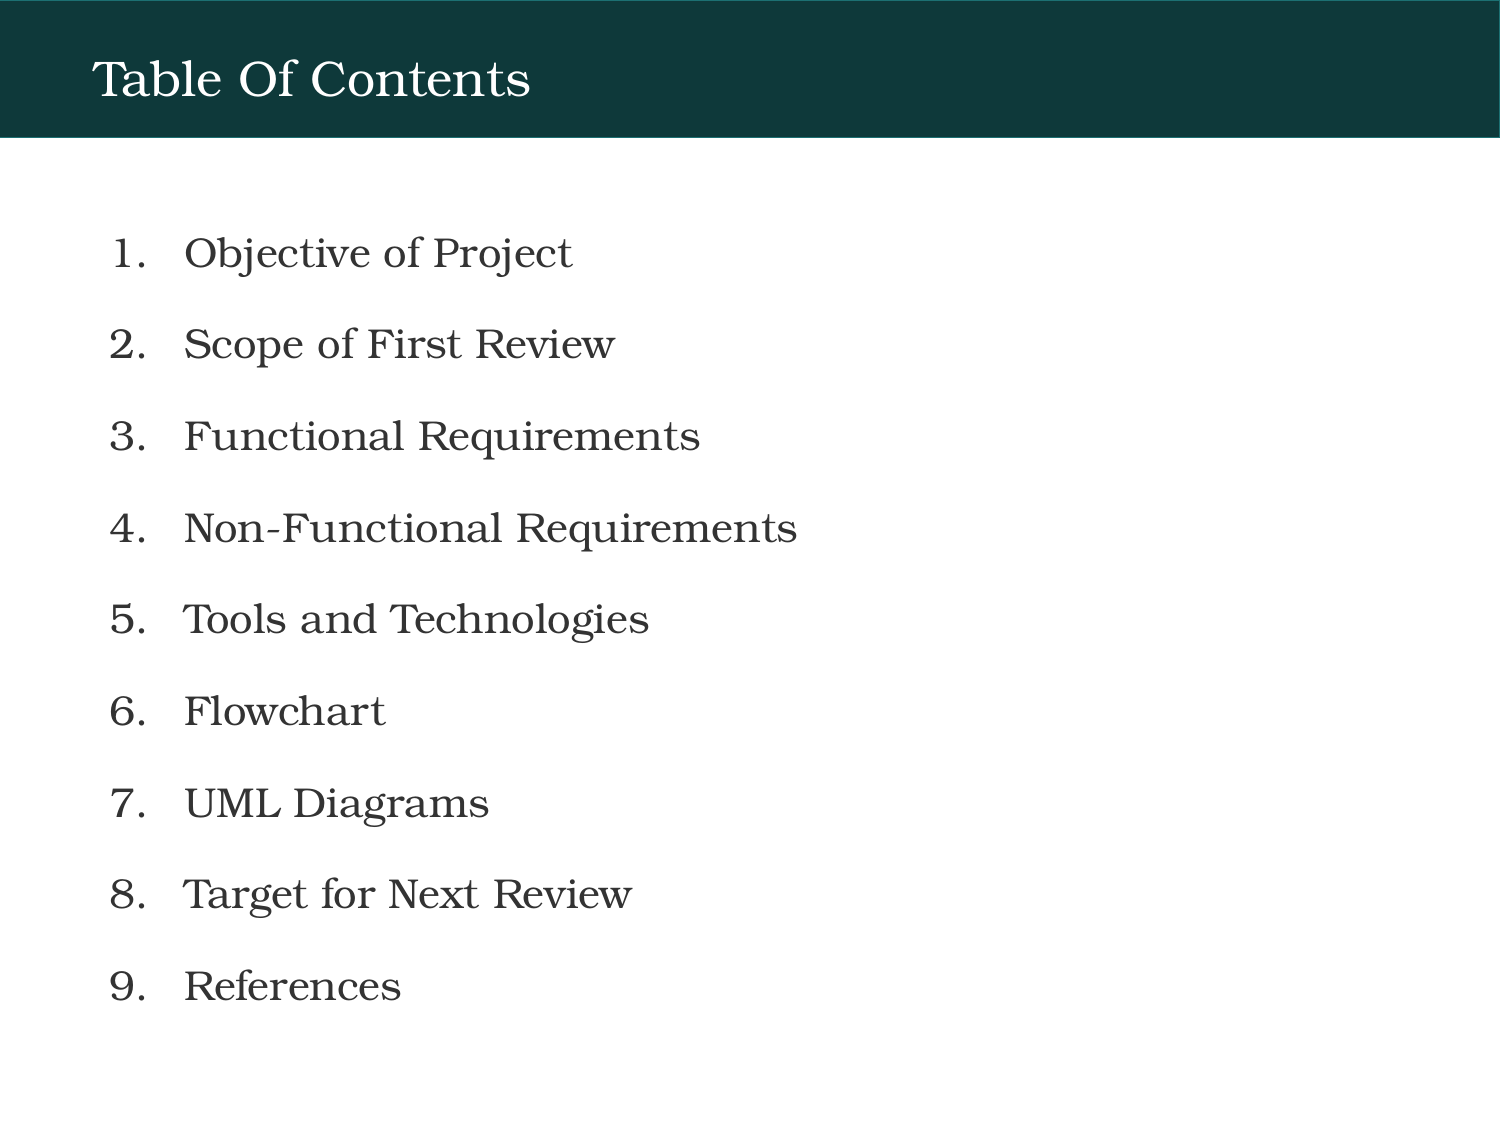

Table Of Contents
Objective of Project
Scope of First Review
Functional Requirements
Non-Functional Requirements
Tools and Technologies
Flowchart
UML Diagrams
Target for Next Review
References